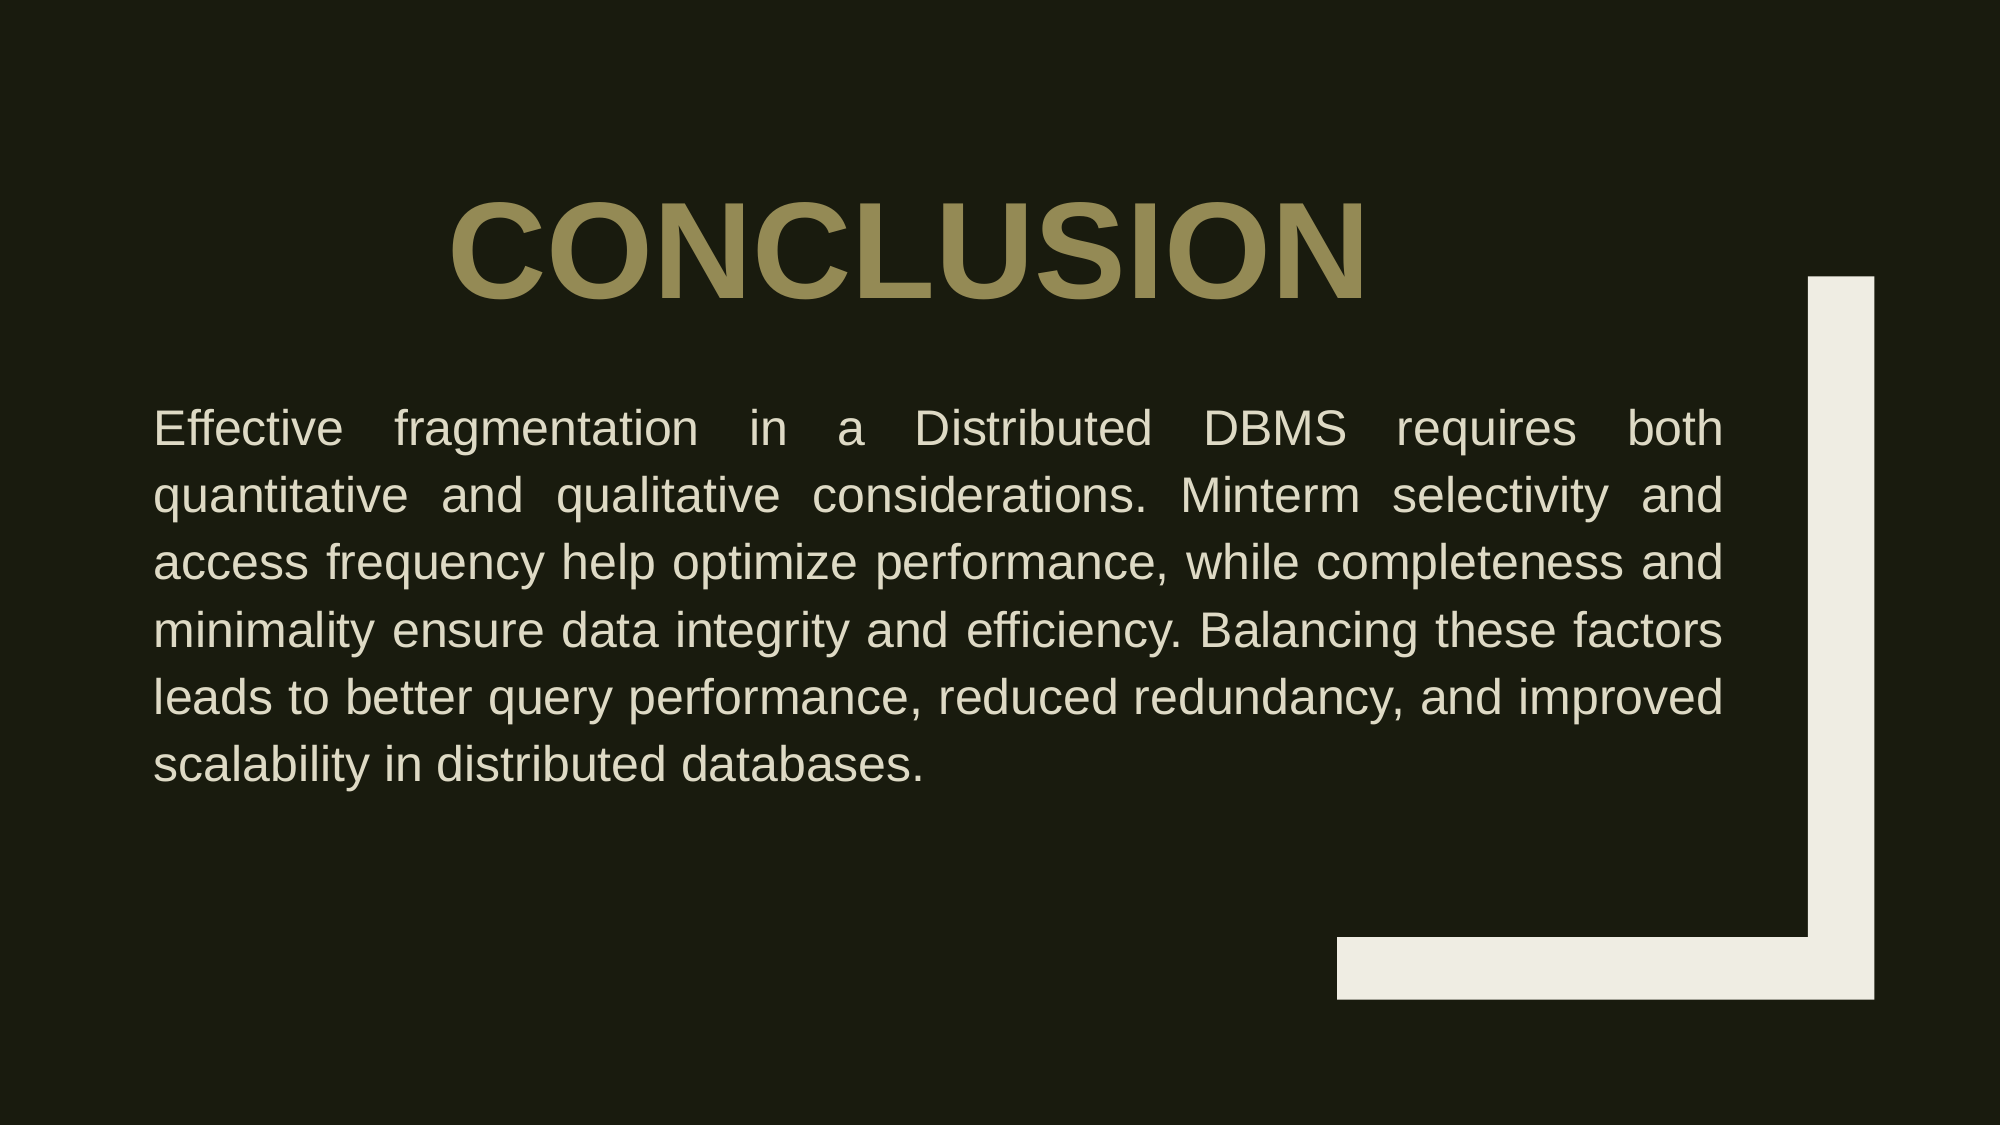

# Conclusion
Effective fragmentation in a Distributed DBMS requires both quantitative and qualitative considerations. Minterm selectivity and access frequency help optimize performance, while completeness and minimality ensure data integrity and efficiency. Balancing these factors leads to better query performance, reduced redundancy, and improved scalability in distributed databases.